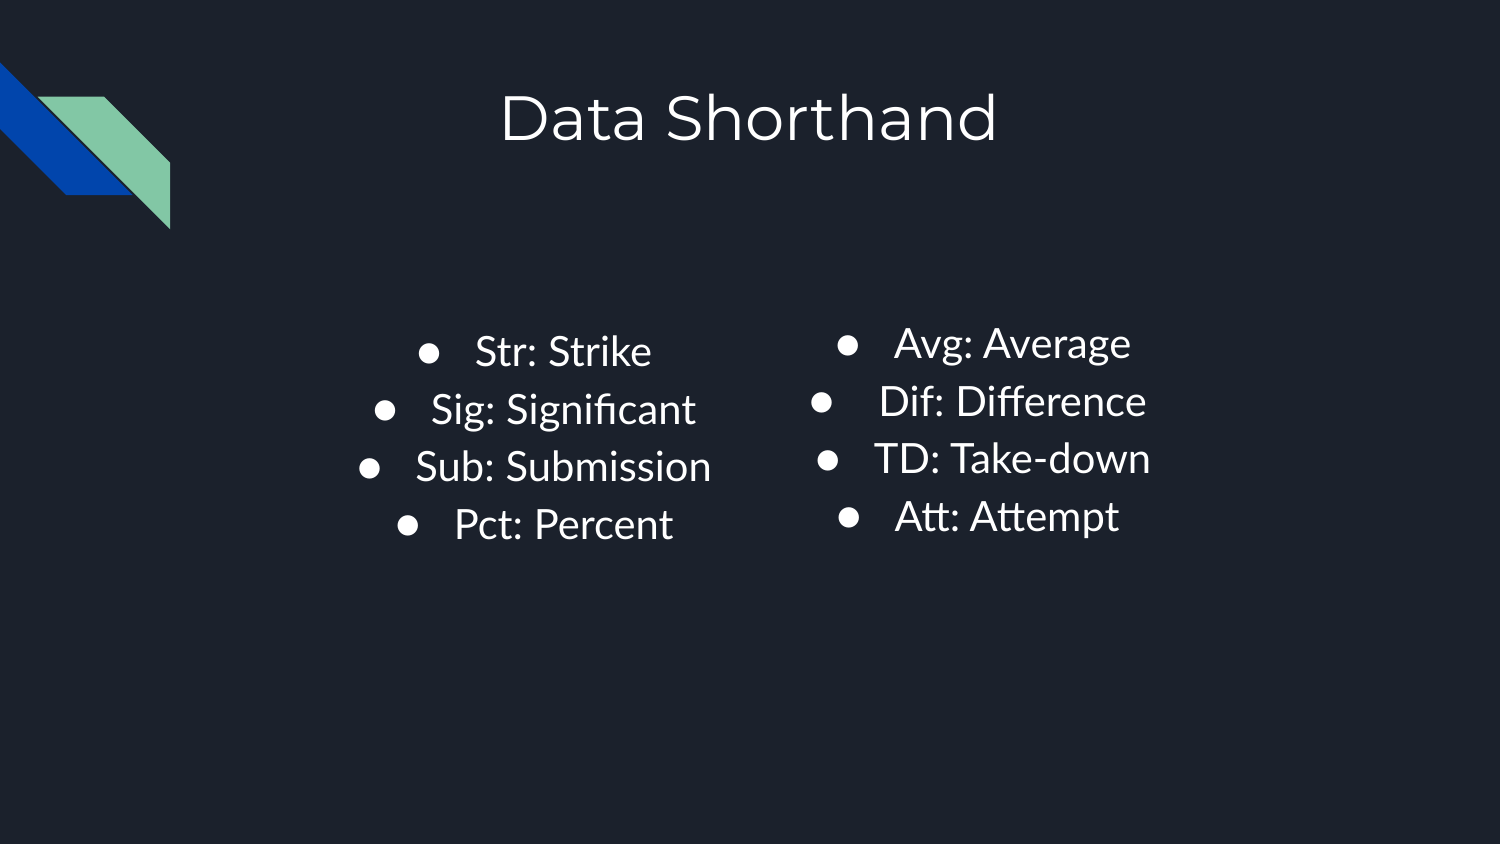

# Data Shorthand
Avg: Average
 Dif: Difference
TD: Take-down
Att: Attempt
Str: Strike
Sig: Significant
Sub: Submission
Pct: Percent